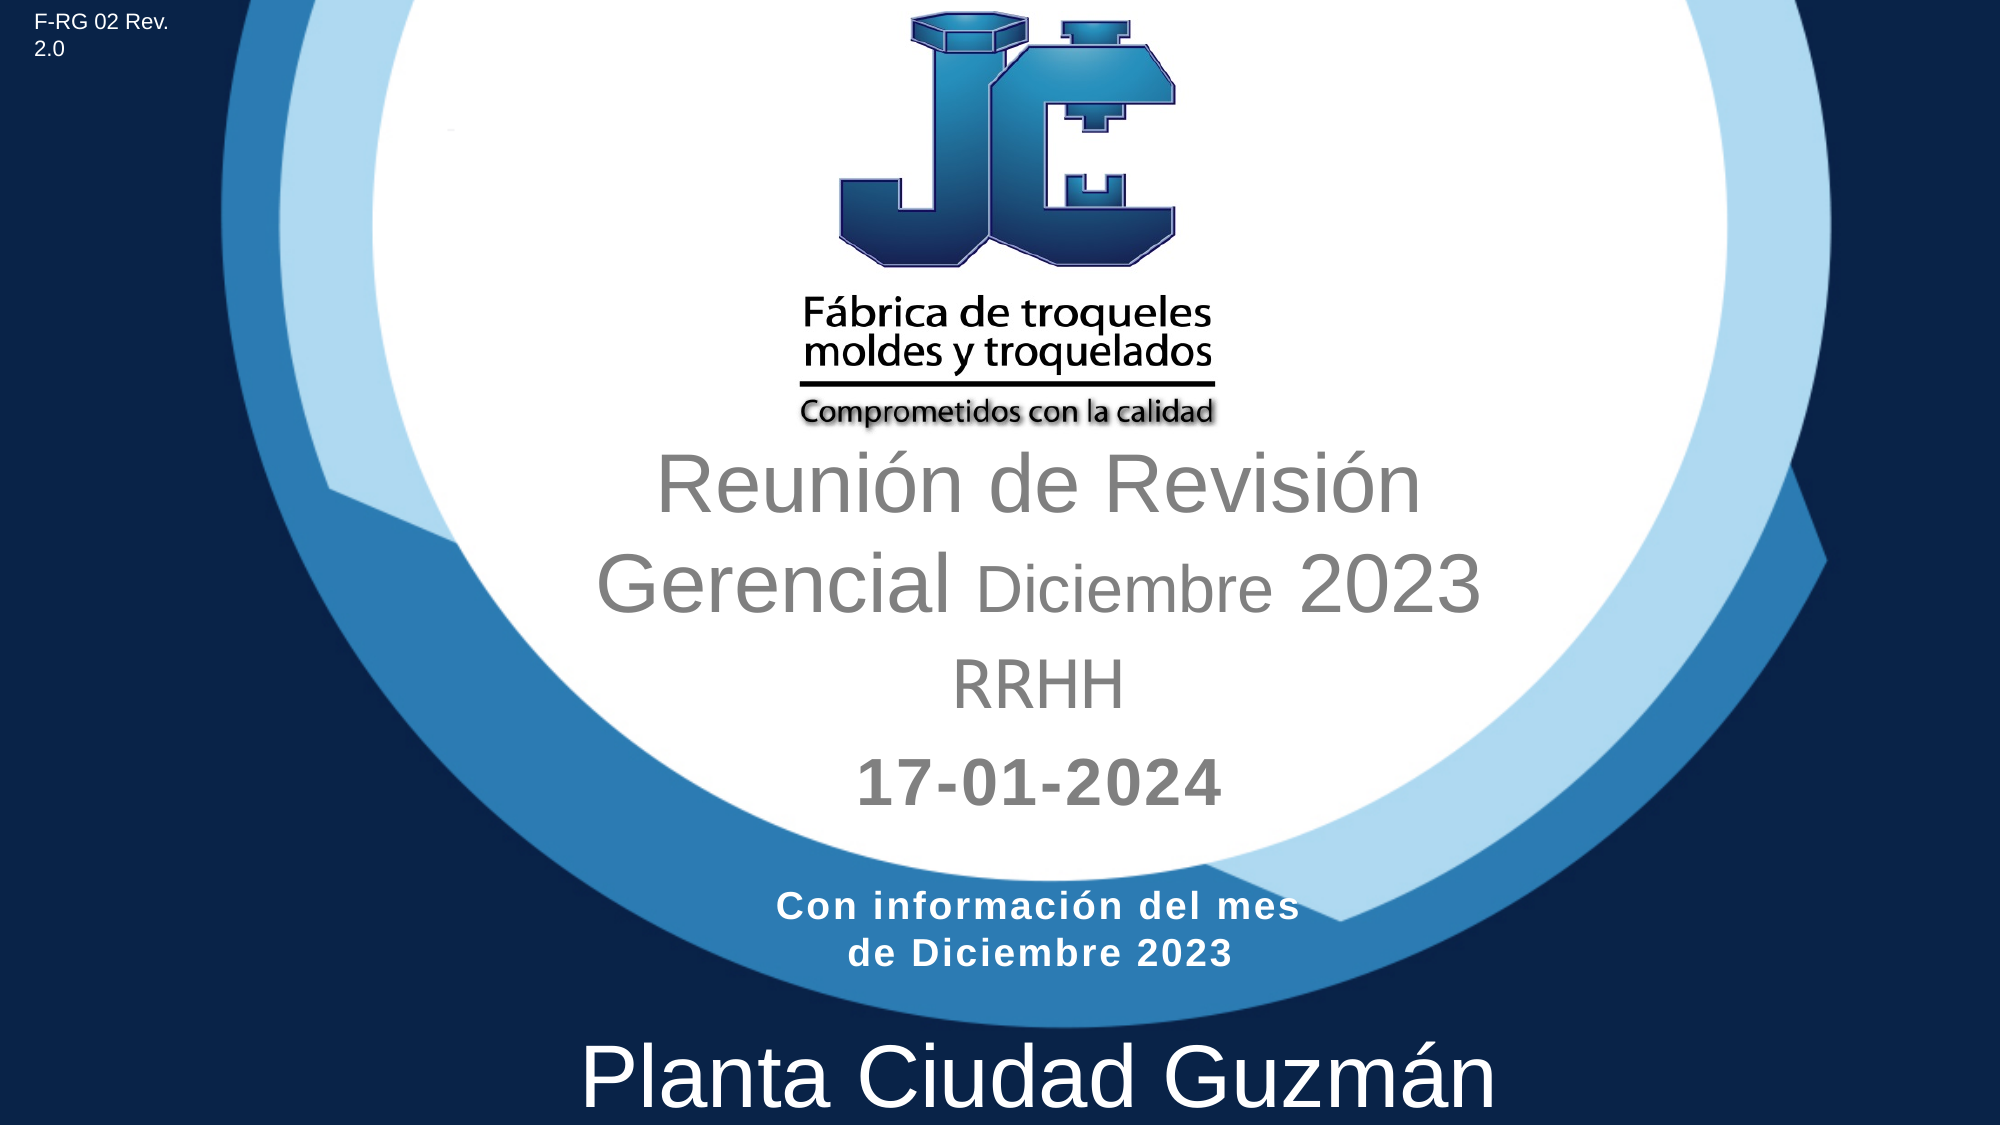

F-RG 02 Rev. 2.0
Reunión de Revisión Gerencial Diciembre 2023
RRHH
17-01-2024

Con información del mes de Diciembre 2023

Planta Ciudad Guzmán